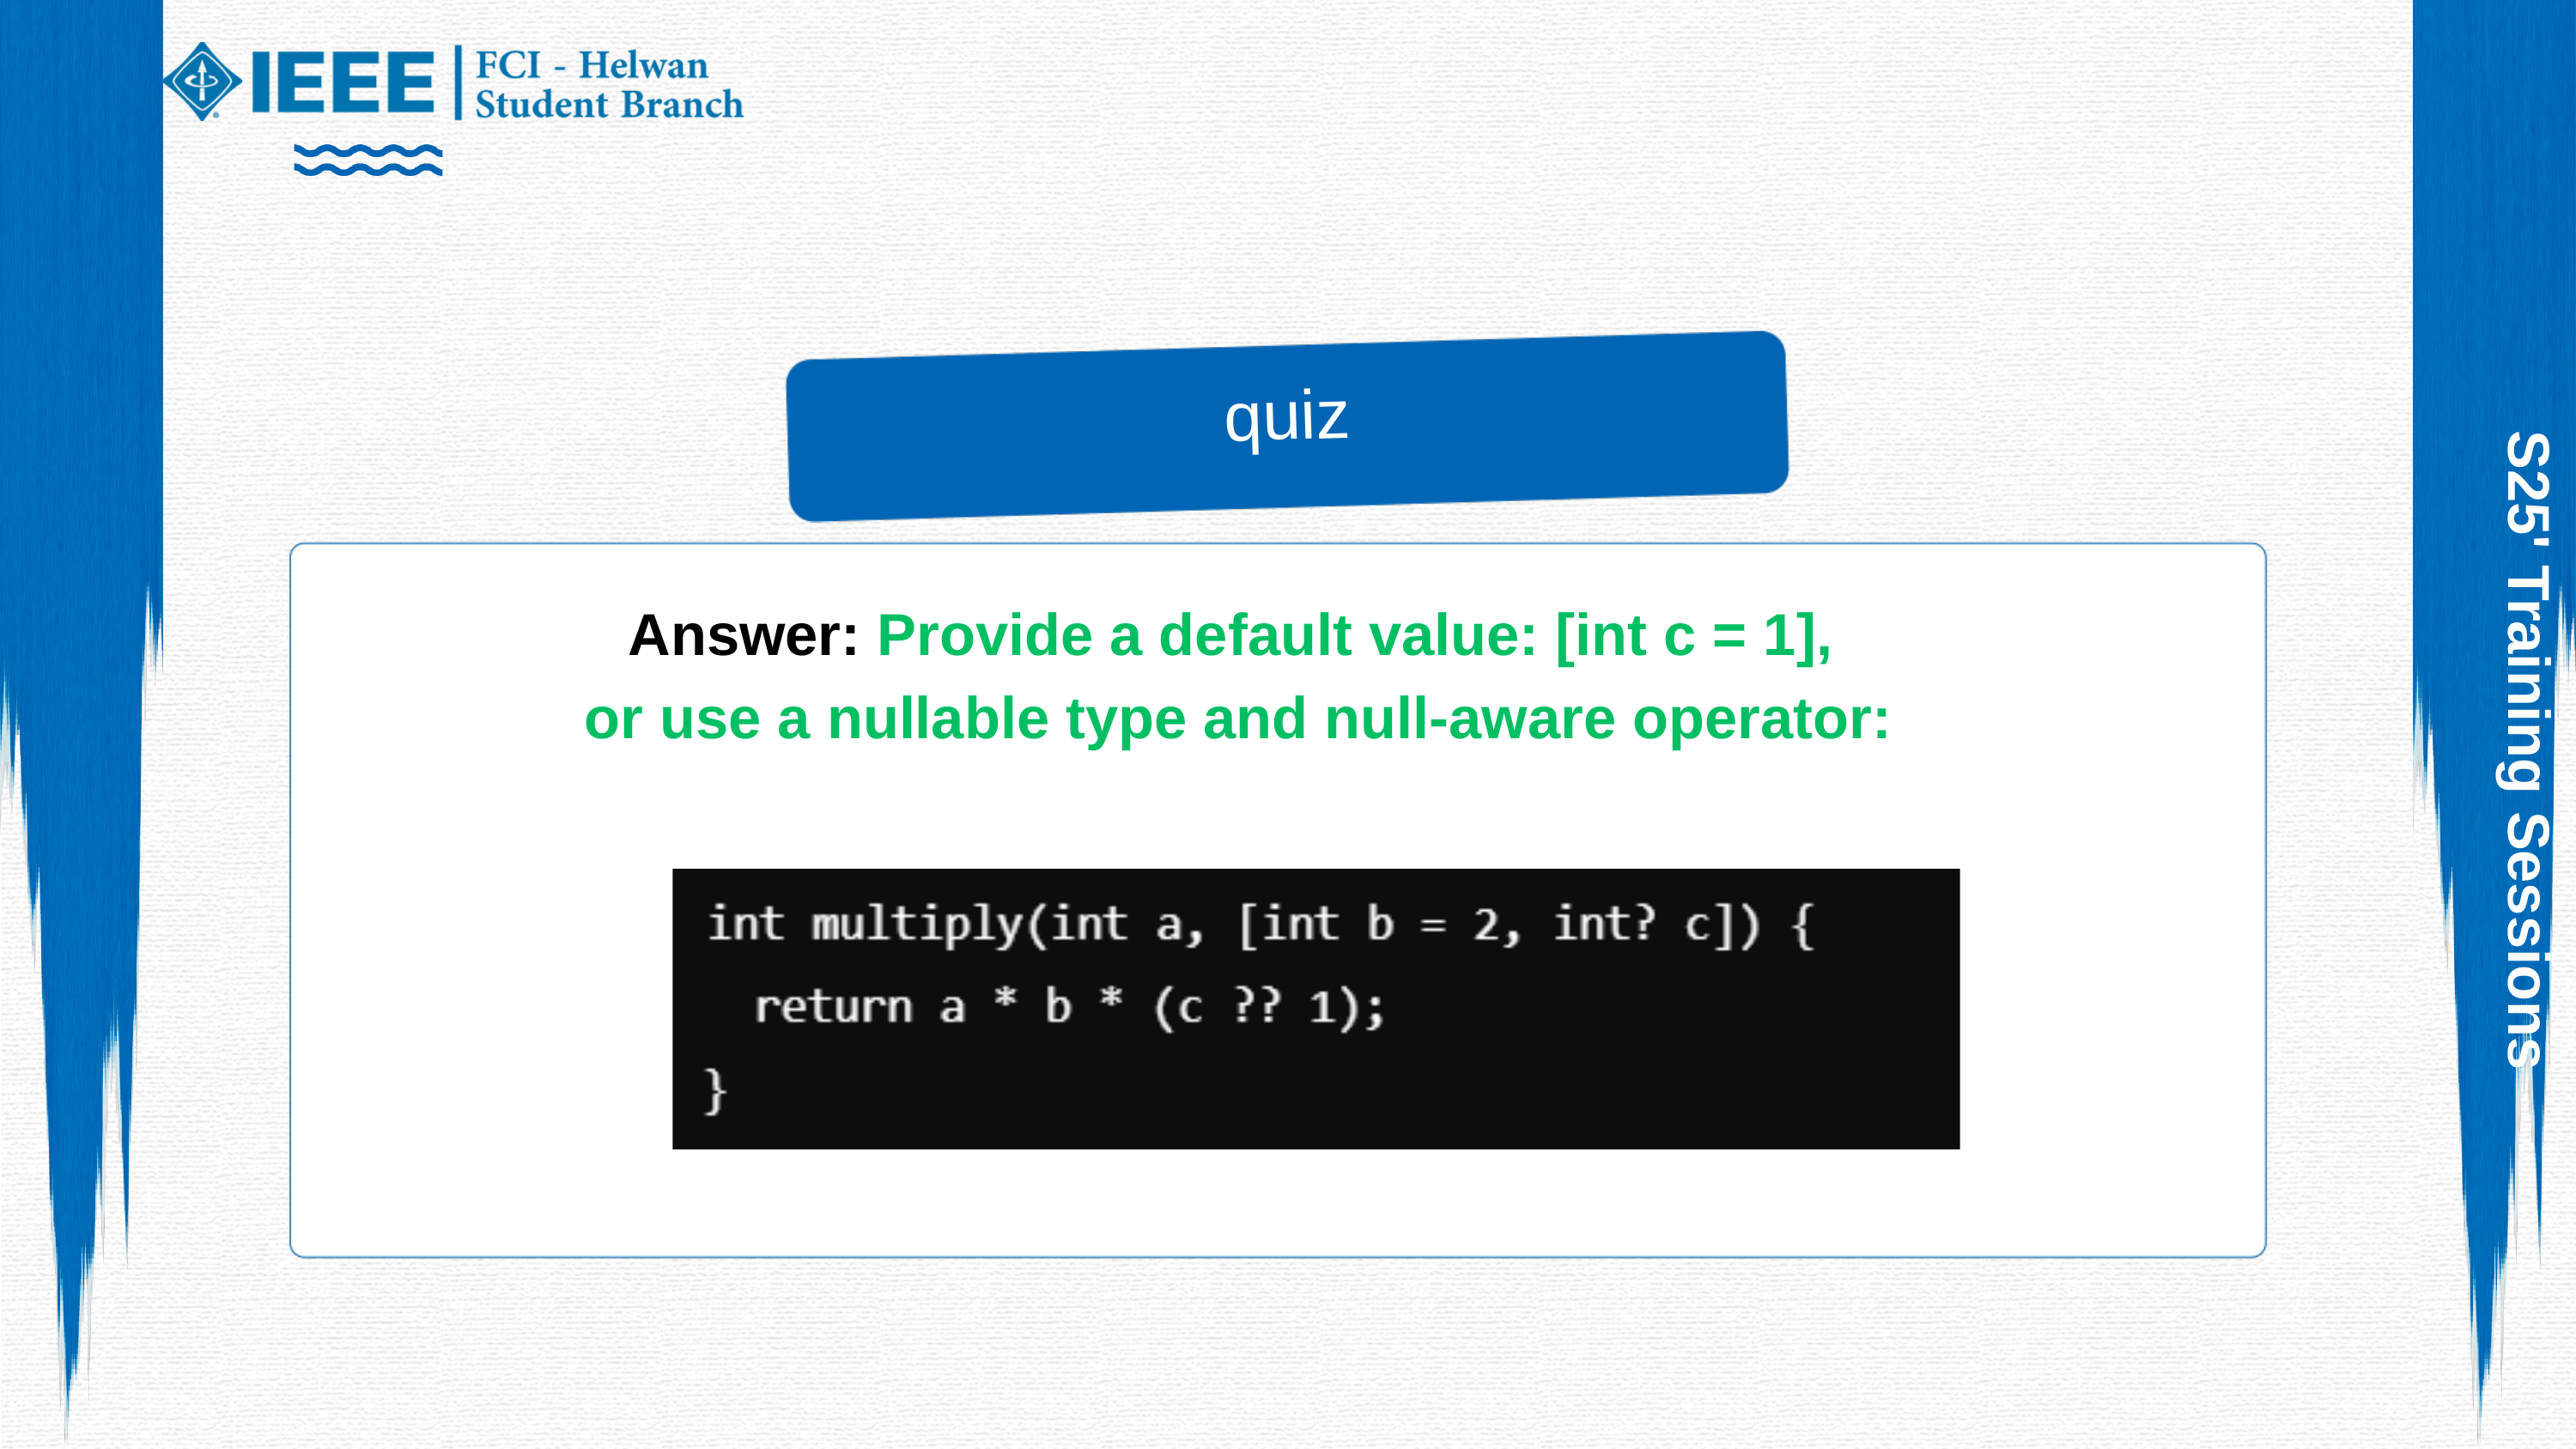

quiz

Answer: Provide a default value: [int c = 1],
 or use a nullable type and null-aware operator:

S25' Training Sessions